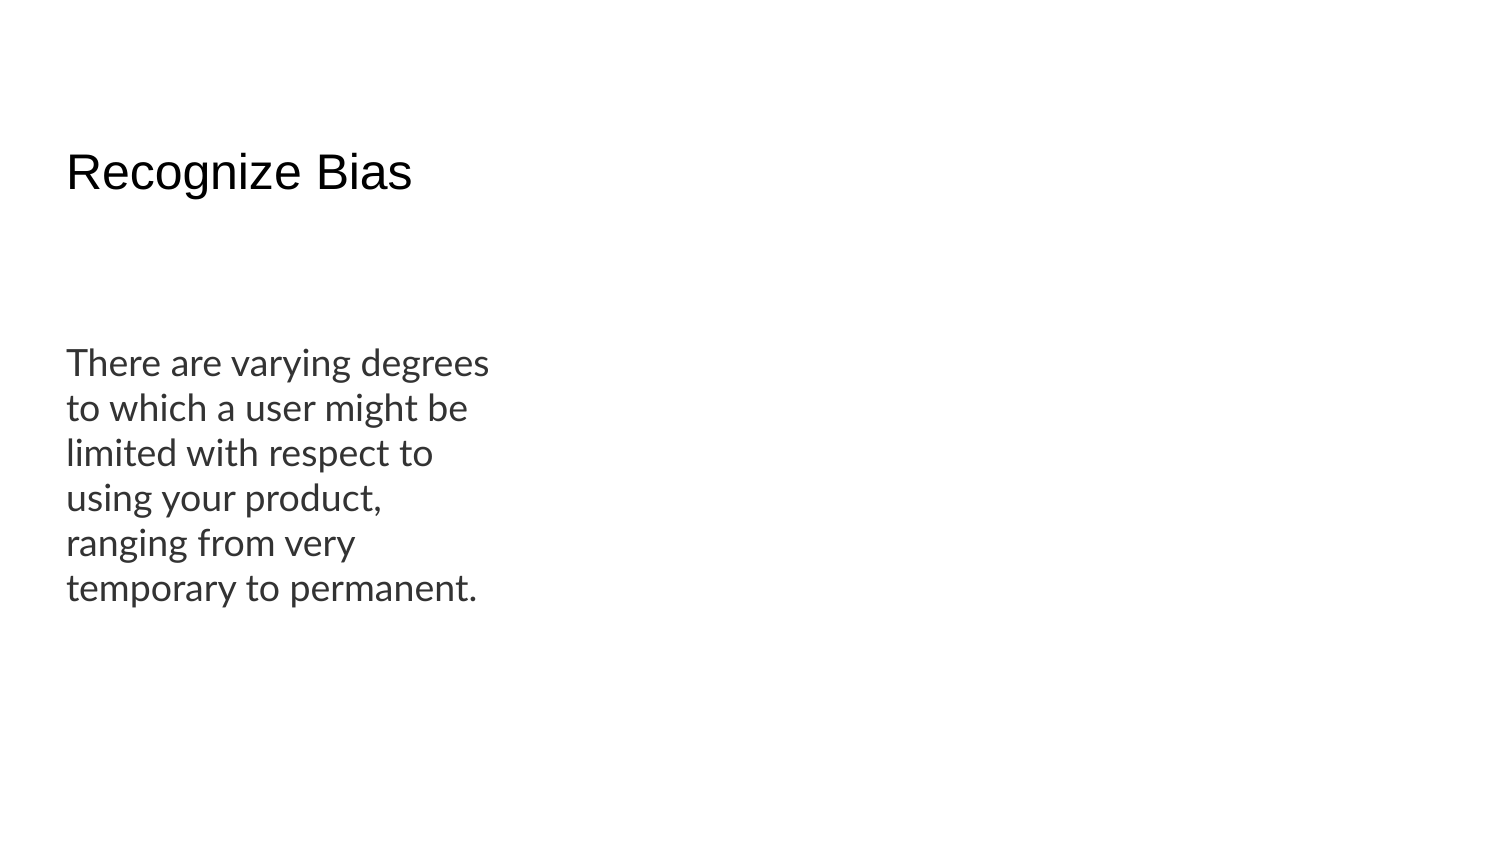

# Recognize Bias
There are varying degrees to which a user might be limited with respect to using your product, ranging from very temporary to permanent.